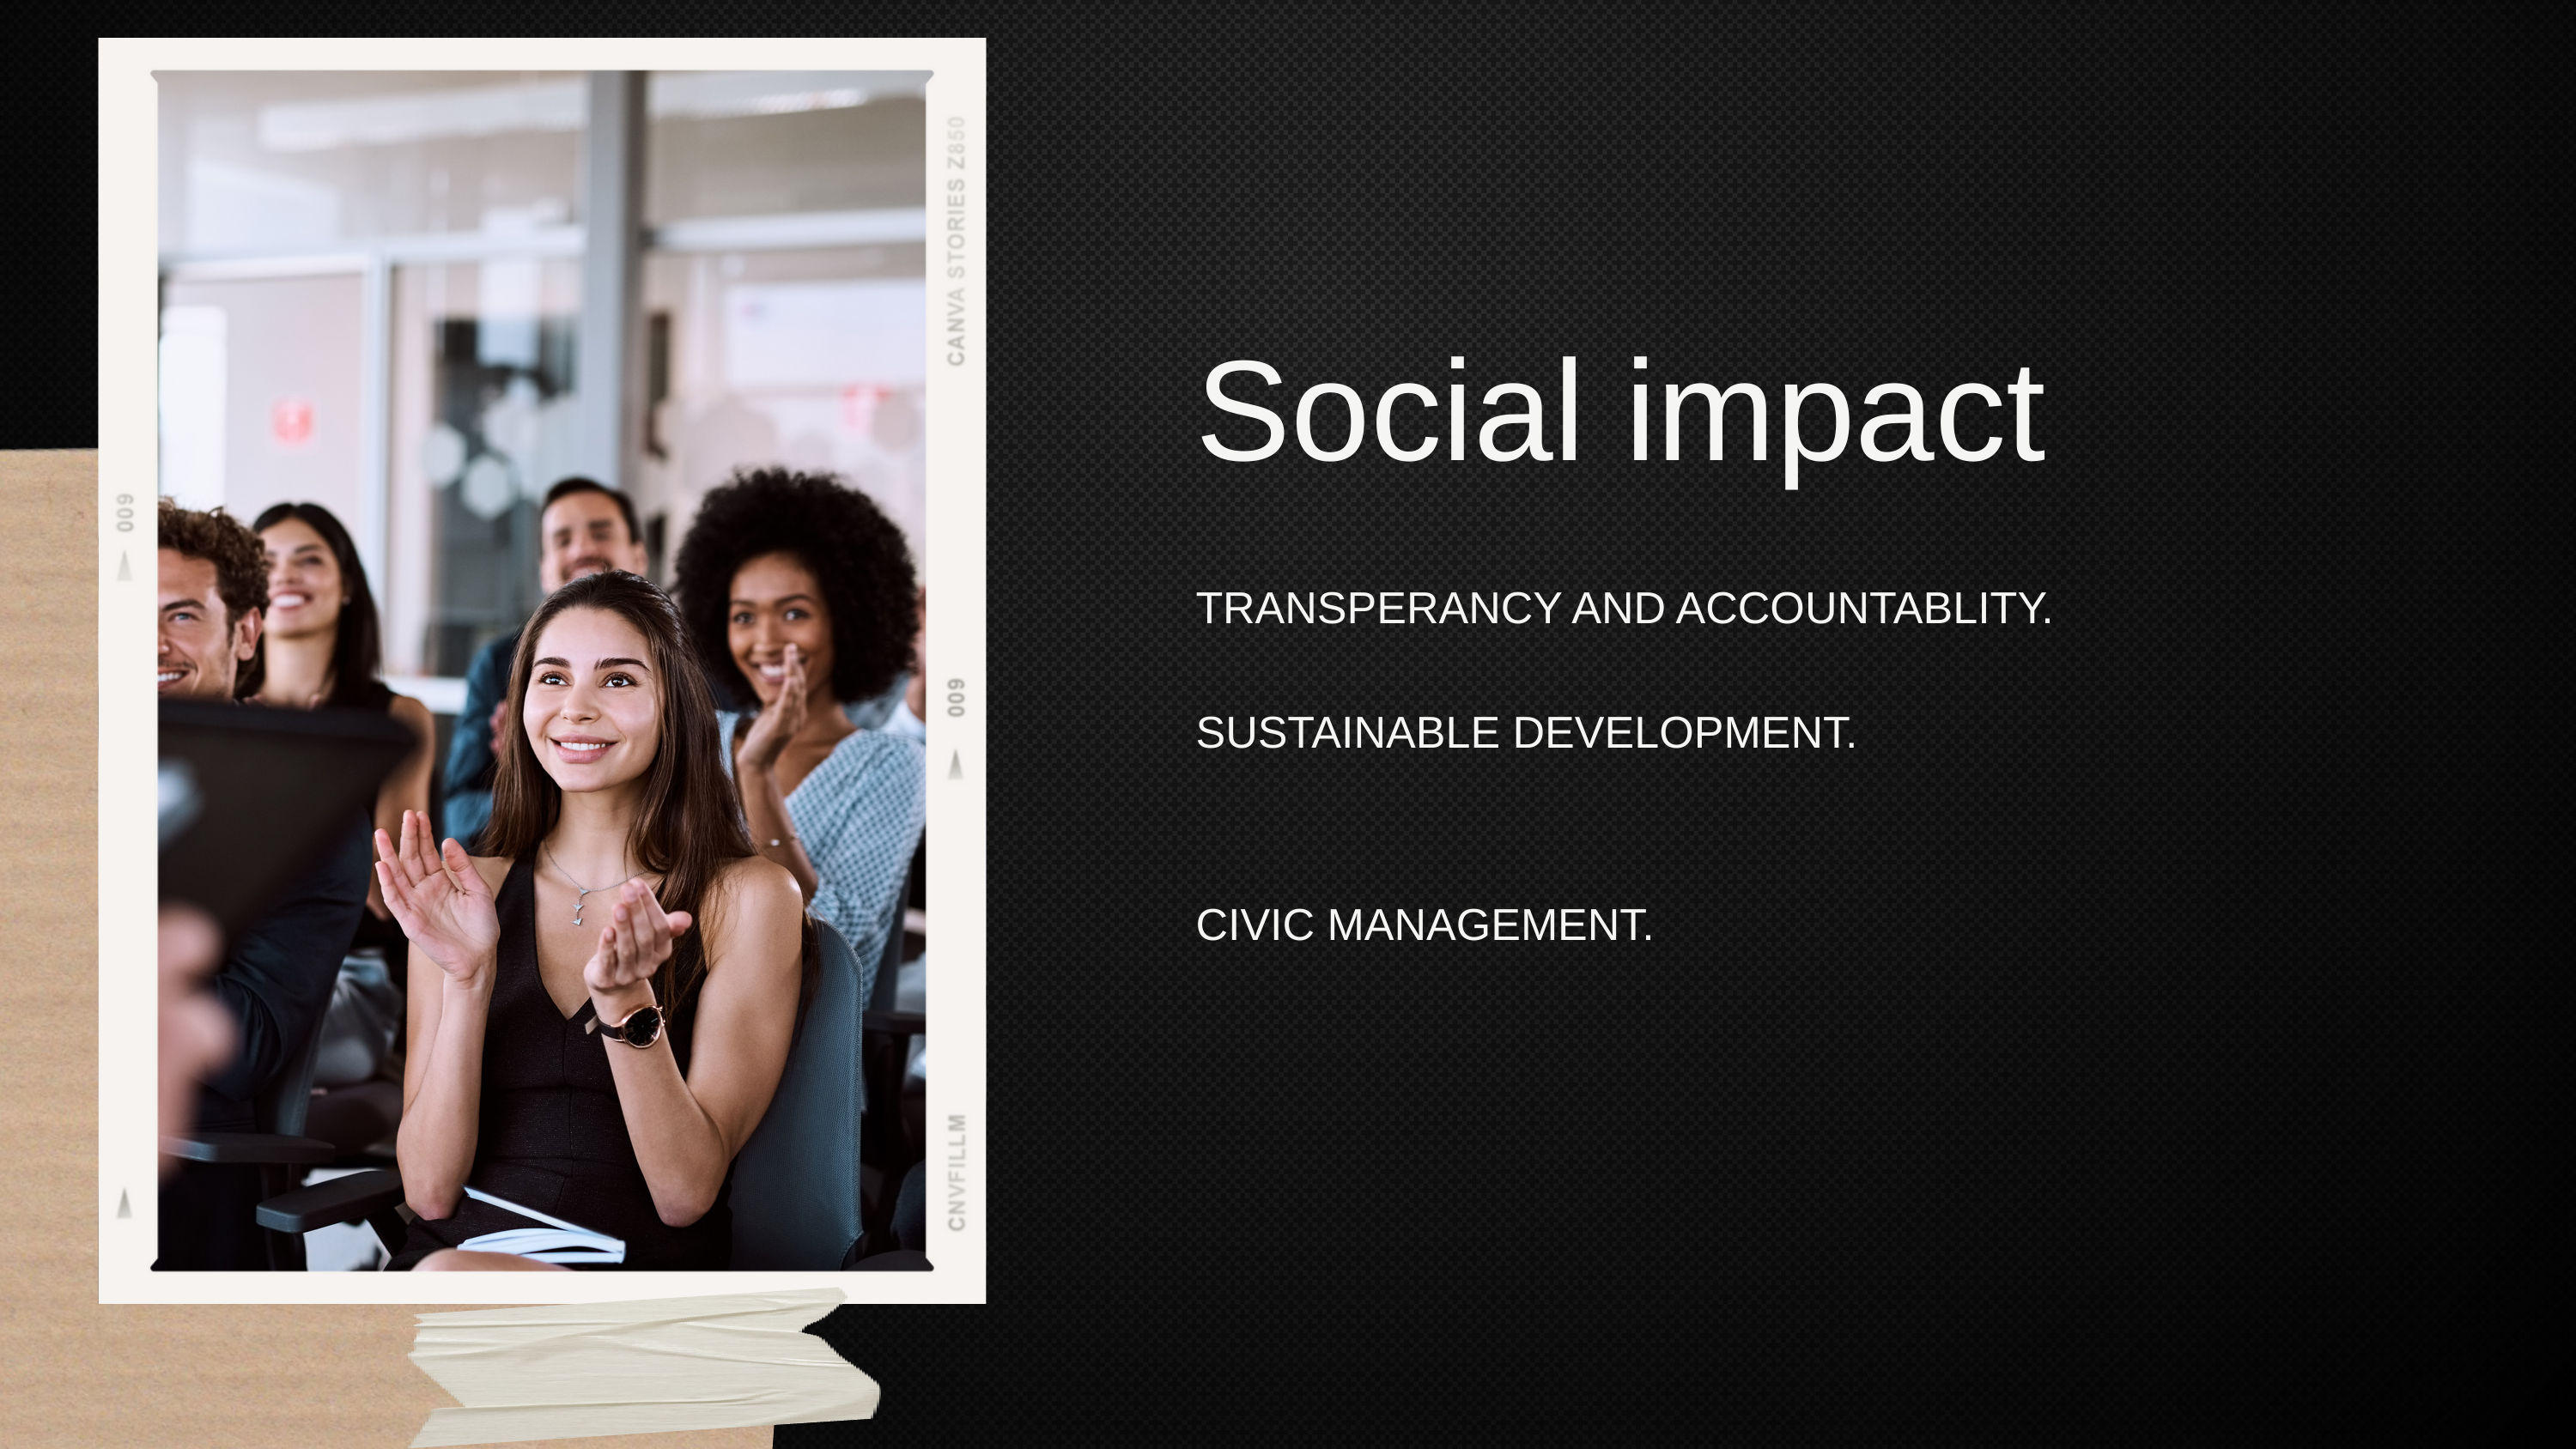

Social impact
TRANSPERANCY AND ACCOUNTABLITY.
SUSTAINABLE DEVELOPMENT.
CIVIC MANAGEMENT.